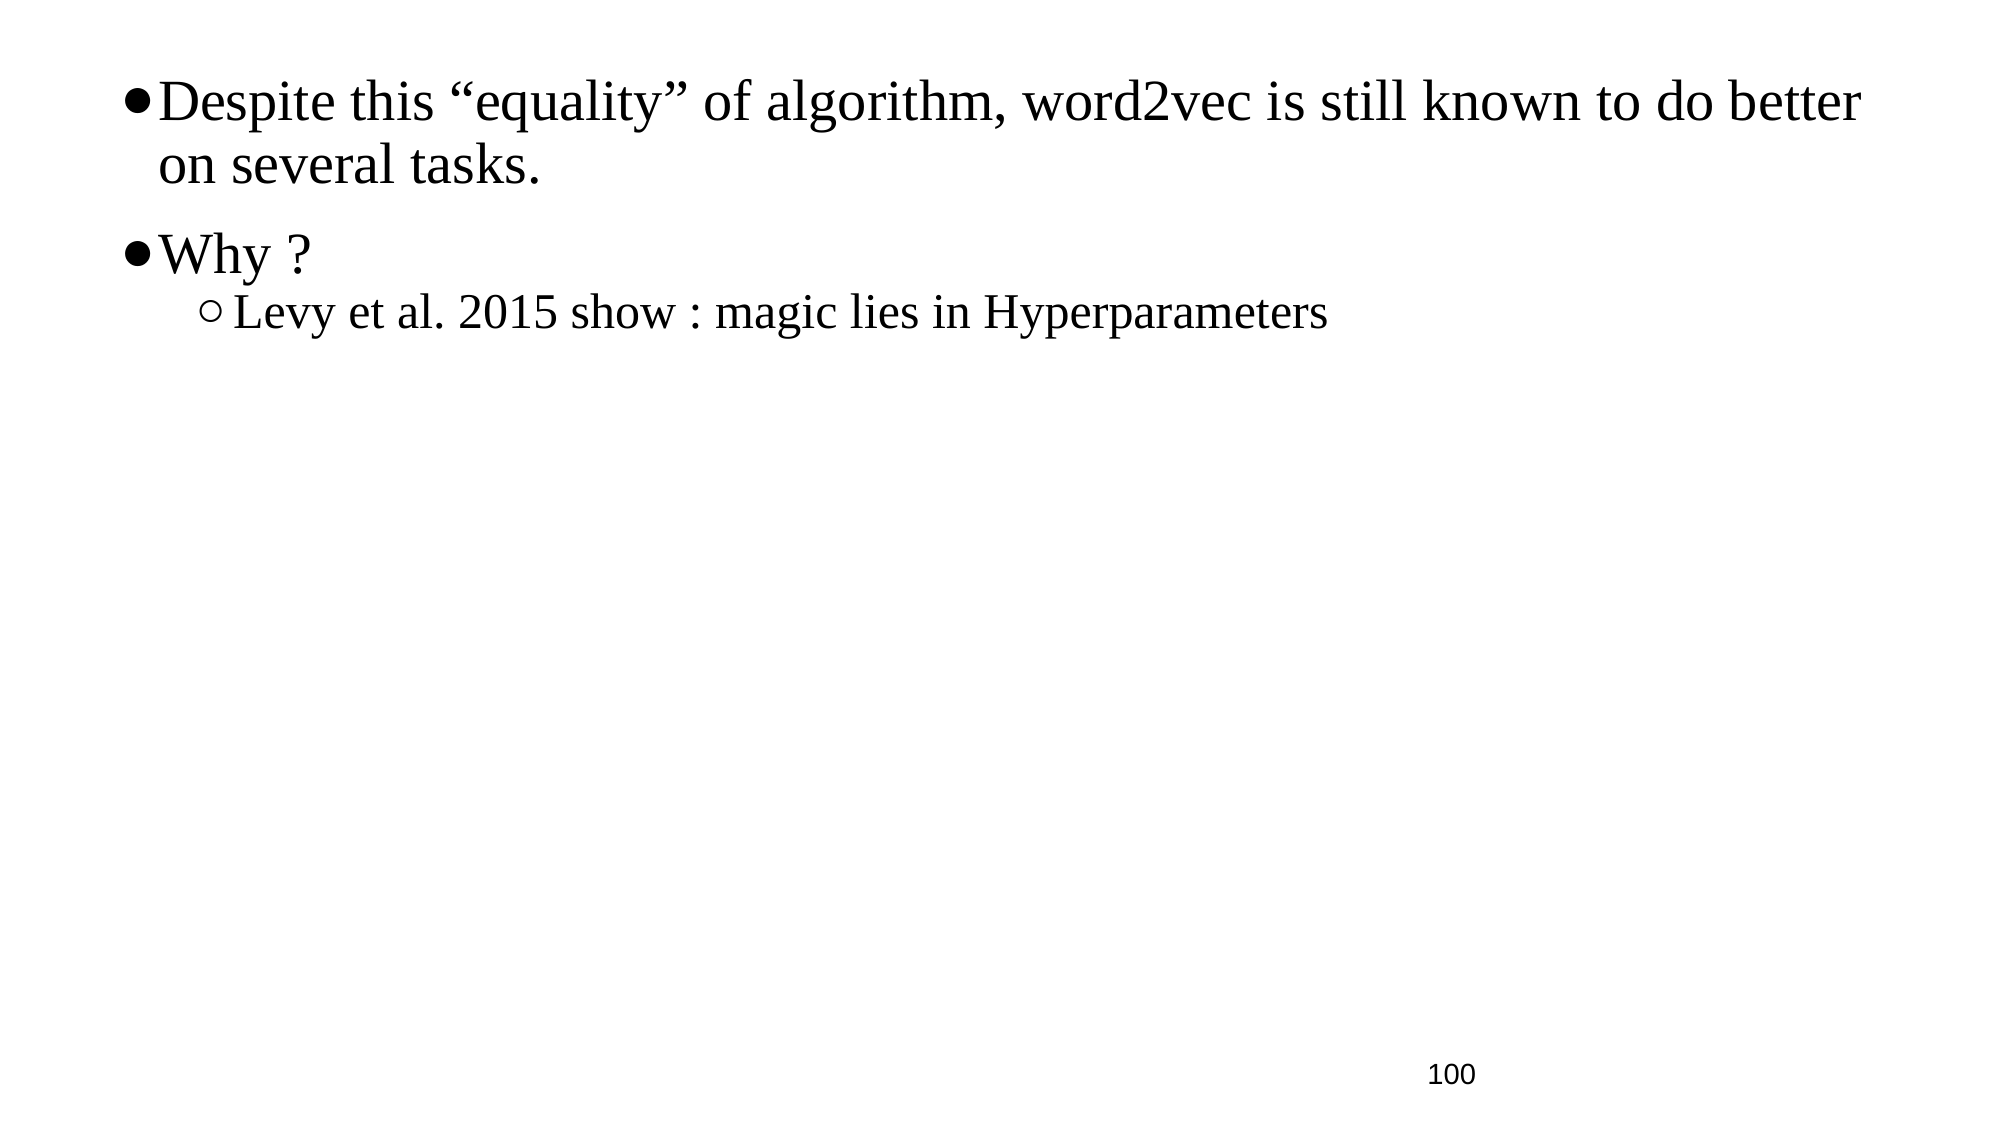

Despite this “equality” of algorithm, word2vec is still known to do better on several tasks.

Why ?
Levy et al. 2015 show : magic lies in Hyperparameters
100